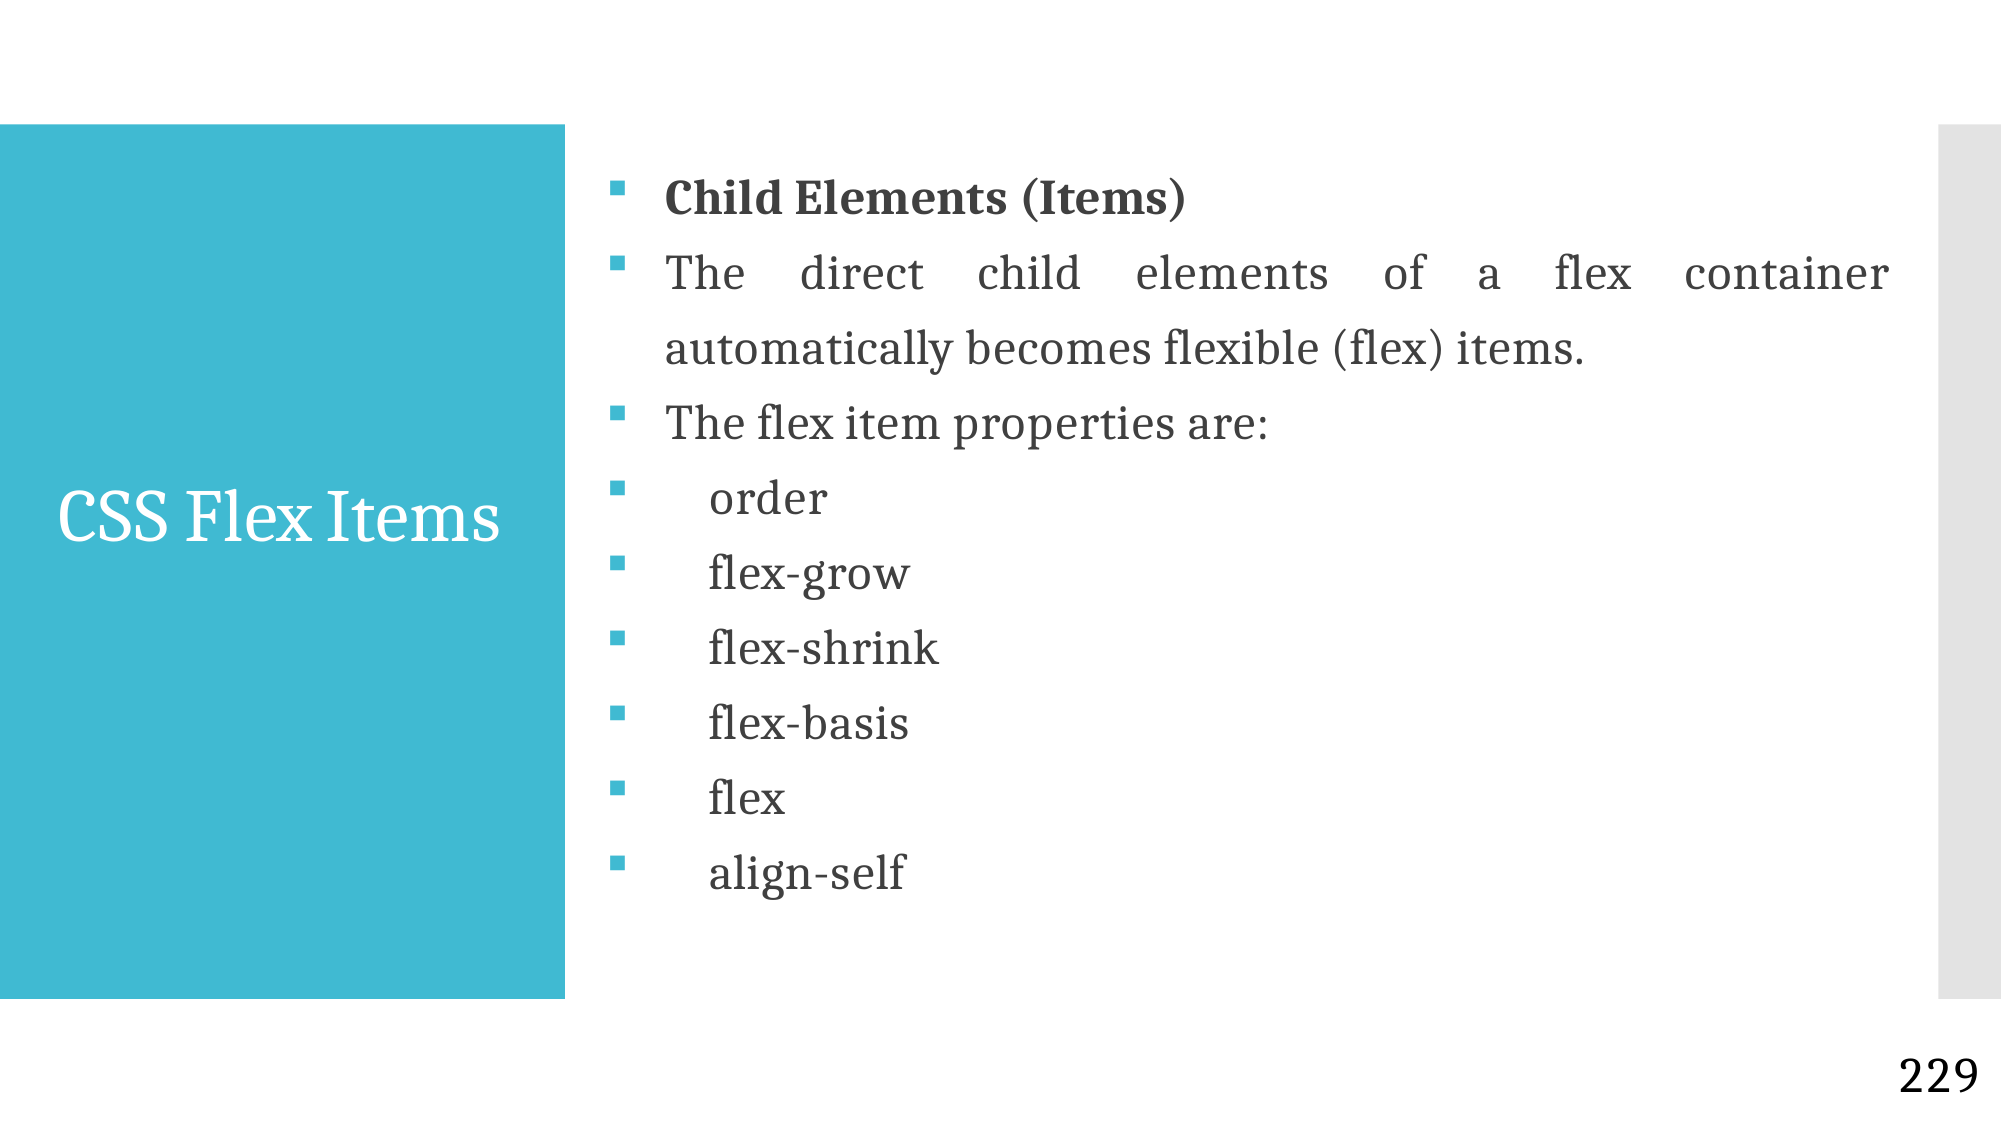

Child Elements (Items)
The direct child elements of a flex container automatically becomes flexible (flex) items.
The flex item properties are:
    order
    flex-grow
    flex-shrink
    flex-basis
    flex
    align-self

# CSS Flex Items
229